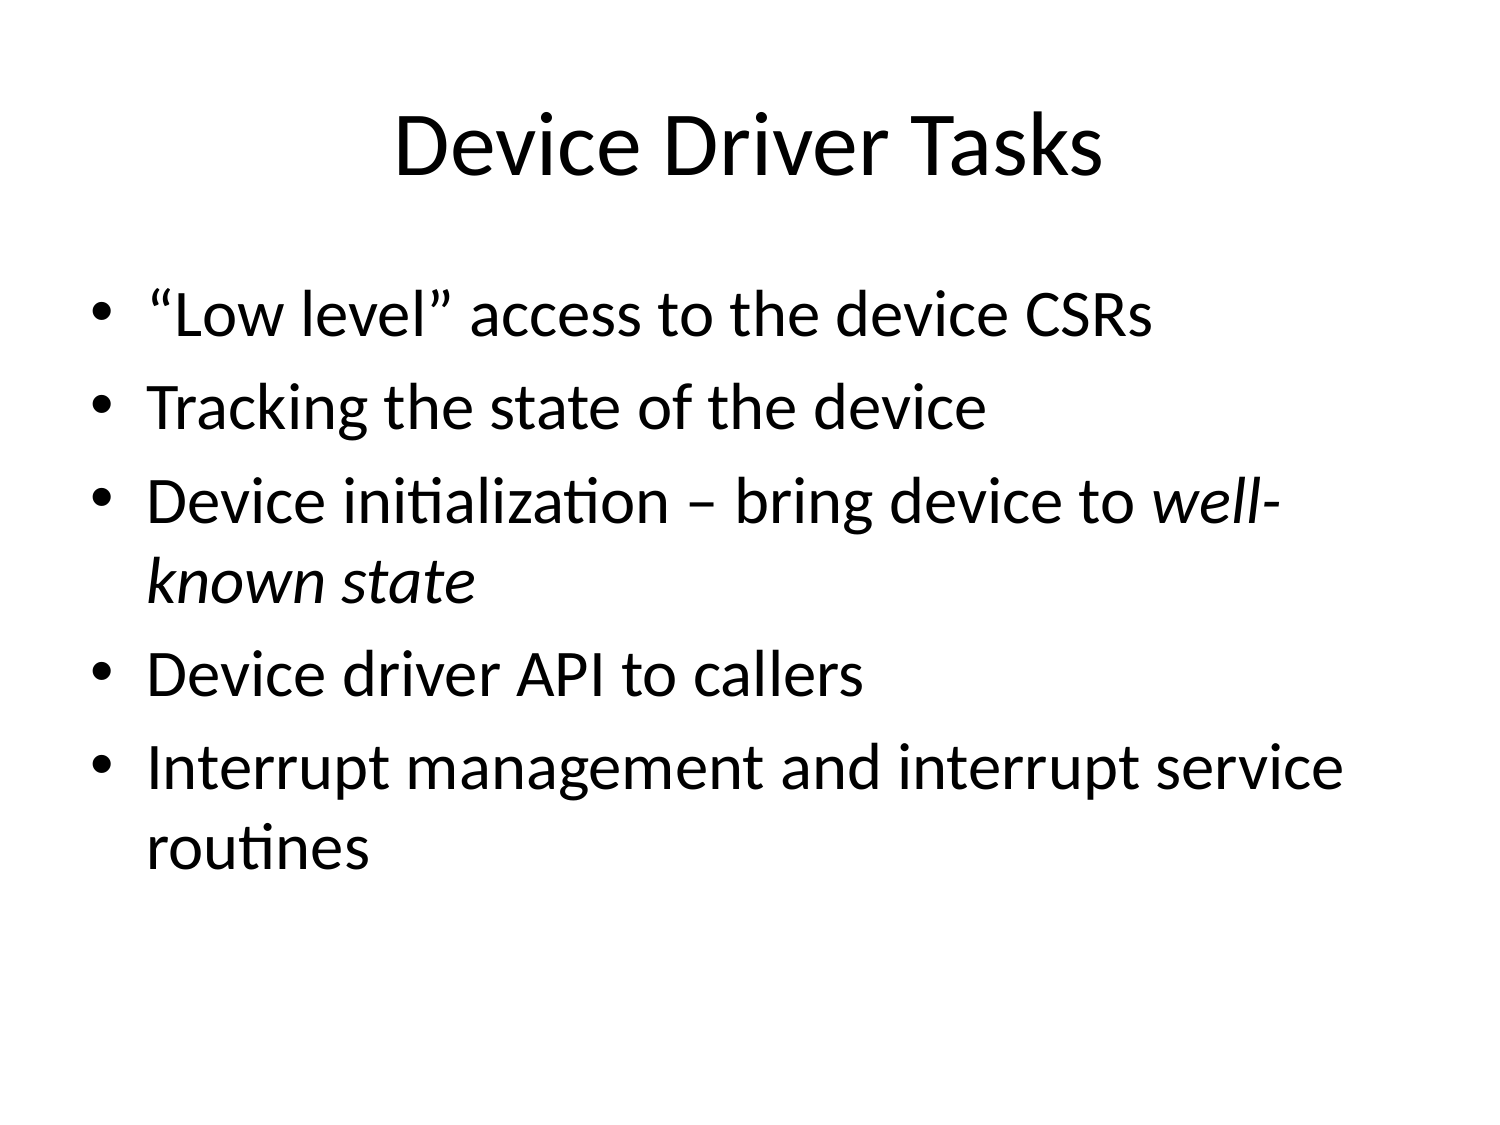

# Device Driver Tasks
“Low level” access to the device CSRs
Tracking the state of the device
Device initialization – bring device to well-known state
Device driver API to callers
Interrupt management and interrupt service routines